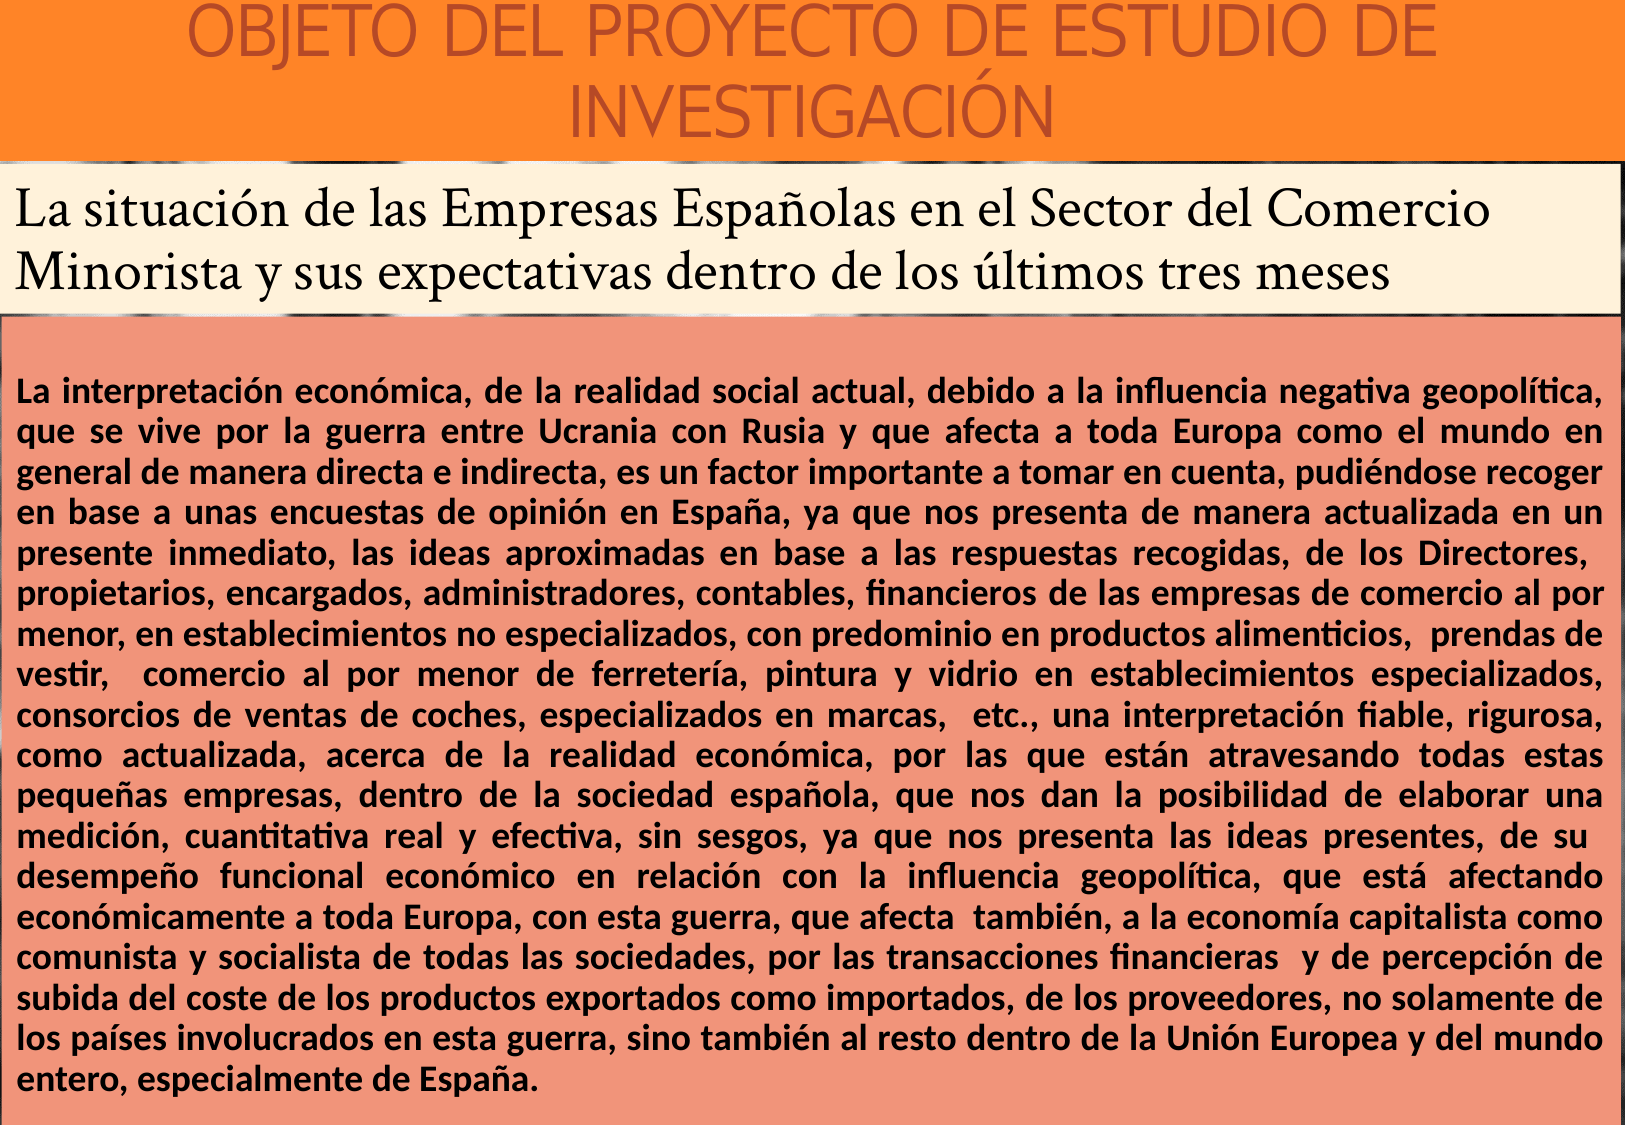

# OBJETO DEL PROYECTO DE ESTUDIO DE INVESTIGACIÓN
La situación de las Empresas Españolas en el Sector del Comercio Minorista y sus expectativas dentro de los últimos tres meses

La interpretación económica, de la realidad social actual, debido a la influencia negativa geopolítica, que se vive por la guerra entre Ucrania con Rusia y que afecta a toda Europa como el mundo en general de manera directa e indirecta, es un factor importante a tomar en cuenta, pudiéndose recoger en base a unas encuestas de opinión en España, ya que nos presenta de manera actualizada en un presente inmediato, las ideas aproximadas en base a las respuestas recogidas, de los Directores,  propietarios, encargados, administradores, contables, financieros de las empresas de comercio al por menor, en establecimientos no especializados, con predominio en productos alimenticios,  prendas de vestir,  comercio al por menor de ferretería, pintura y vidrio en establecimientos especializados, consorcios de ventas de coches, especializados en marcas,  etc., una interpretación fiable, rigurosa, como actualizada, acerca de la realidad económica, por las que están atravesando todas estas pequeñas empresas, dentro de la sociedad española, que nos dan la posibilidad de elaborar una medición, cuantitativa real y efectiva, sin sesgos, ya que nos presenta las ideas presentes, de su  desempeño funcional económico en relación con la influencia geopolítica, que está afectando económicamente a toda Europa, con esta guerra, que afecta  también, a la economía capitalista como comunista y socialista de todas las sociedades, por las transacciones financieras  y de percepción de subida del coste de los productos exportados como importados, de los proveedores, no solamente de los países involucrados en esta guerra, sino también al resto dentro de la Unión Europea y del mundo entero, especialmente de España.